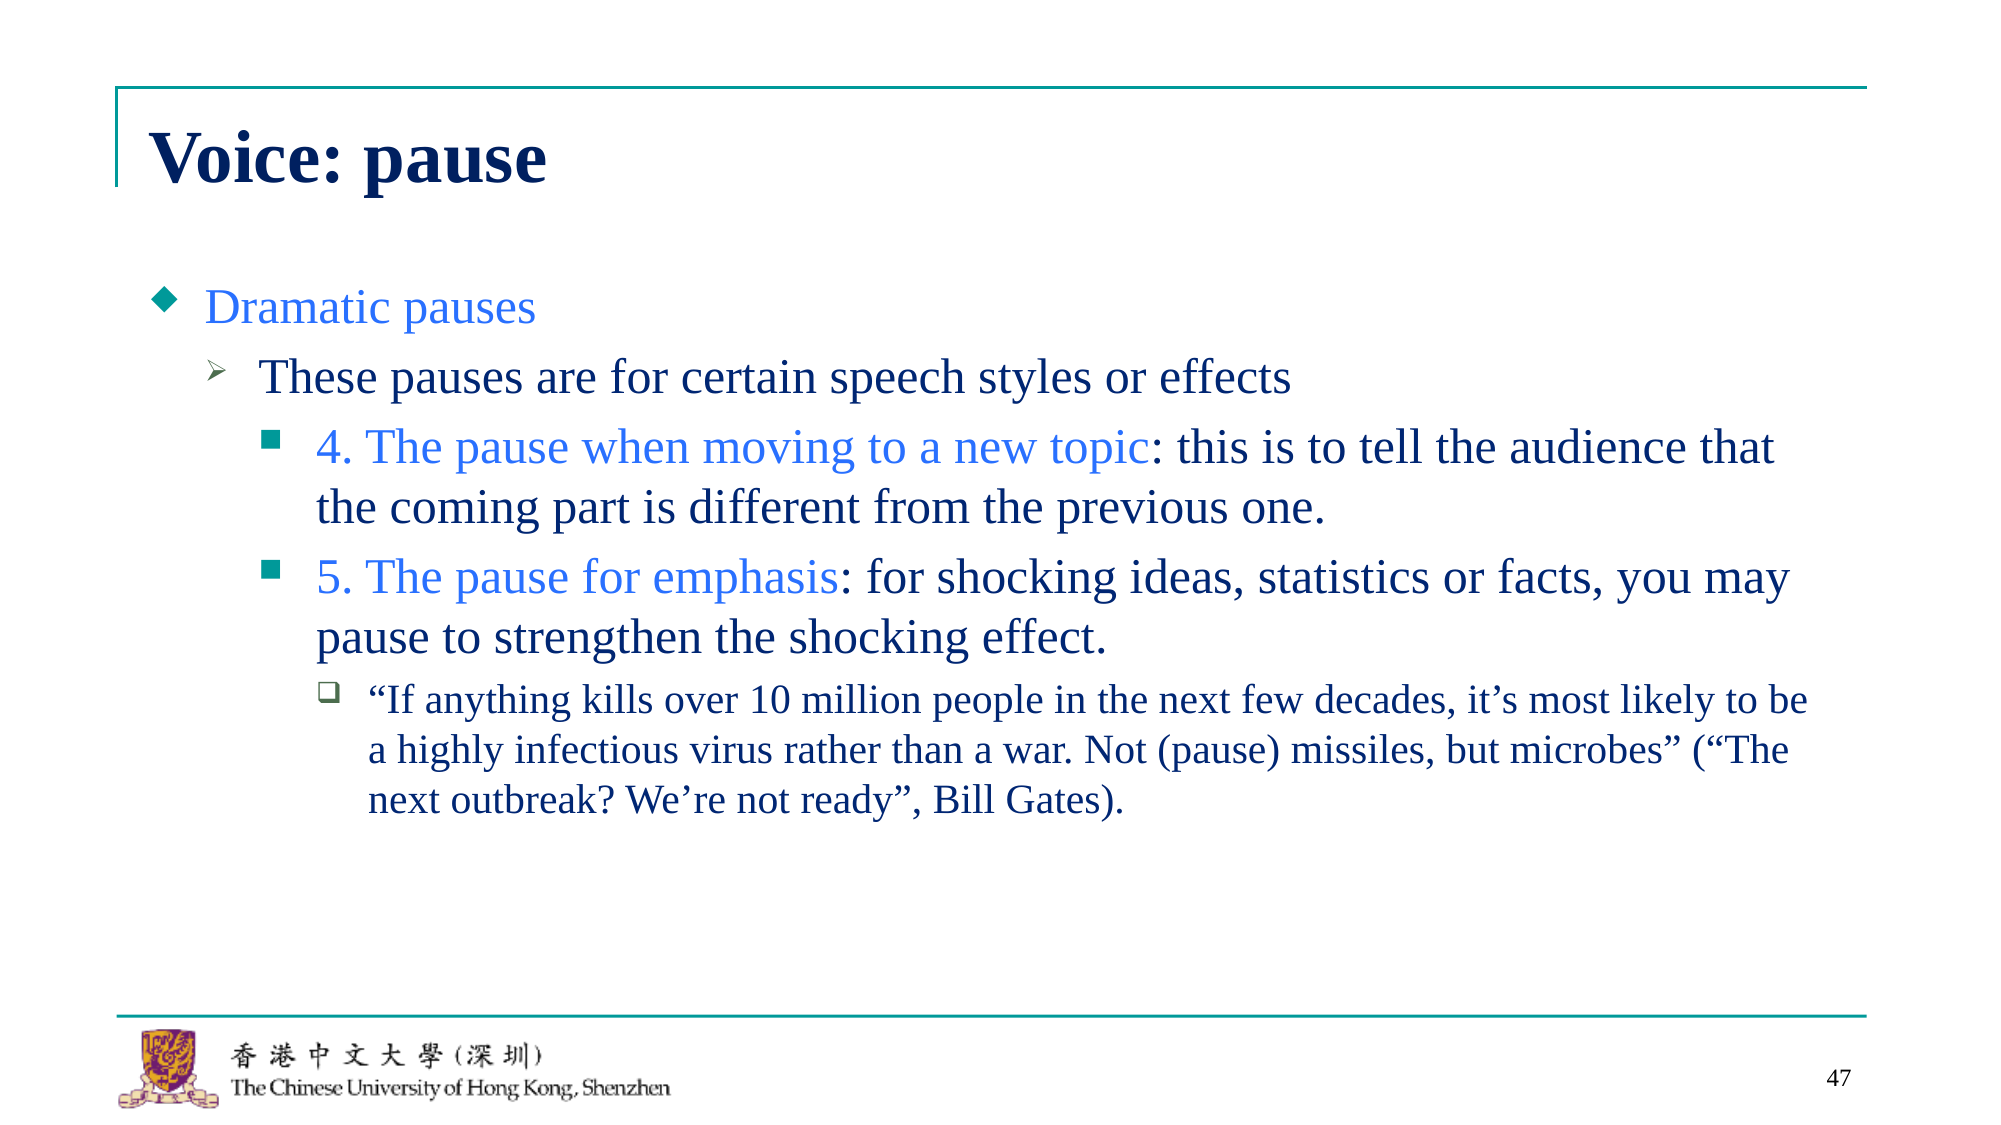

# Voice: pause
Dramatic pauses
These pauses are for certain speech styles or effects
4. The pause when moving to a new topic: this is to tell the audience that the coming part is different from the previous one.
5. The pause for emphasis: for shocking ideas, statistics or facts, you may pause to strengthen the shocking effect.
“If anything kills over 10 million people in the next few decades, it’s most likely to be a highly infectious virus rather than a war. Not (pause) missiles, but microbes” (“The next outbreak? We’re not ready”, Bill Gates).
47